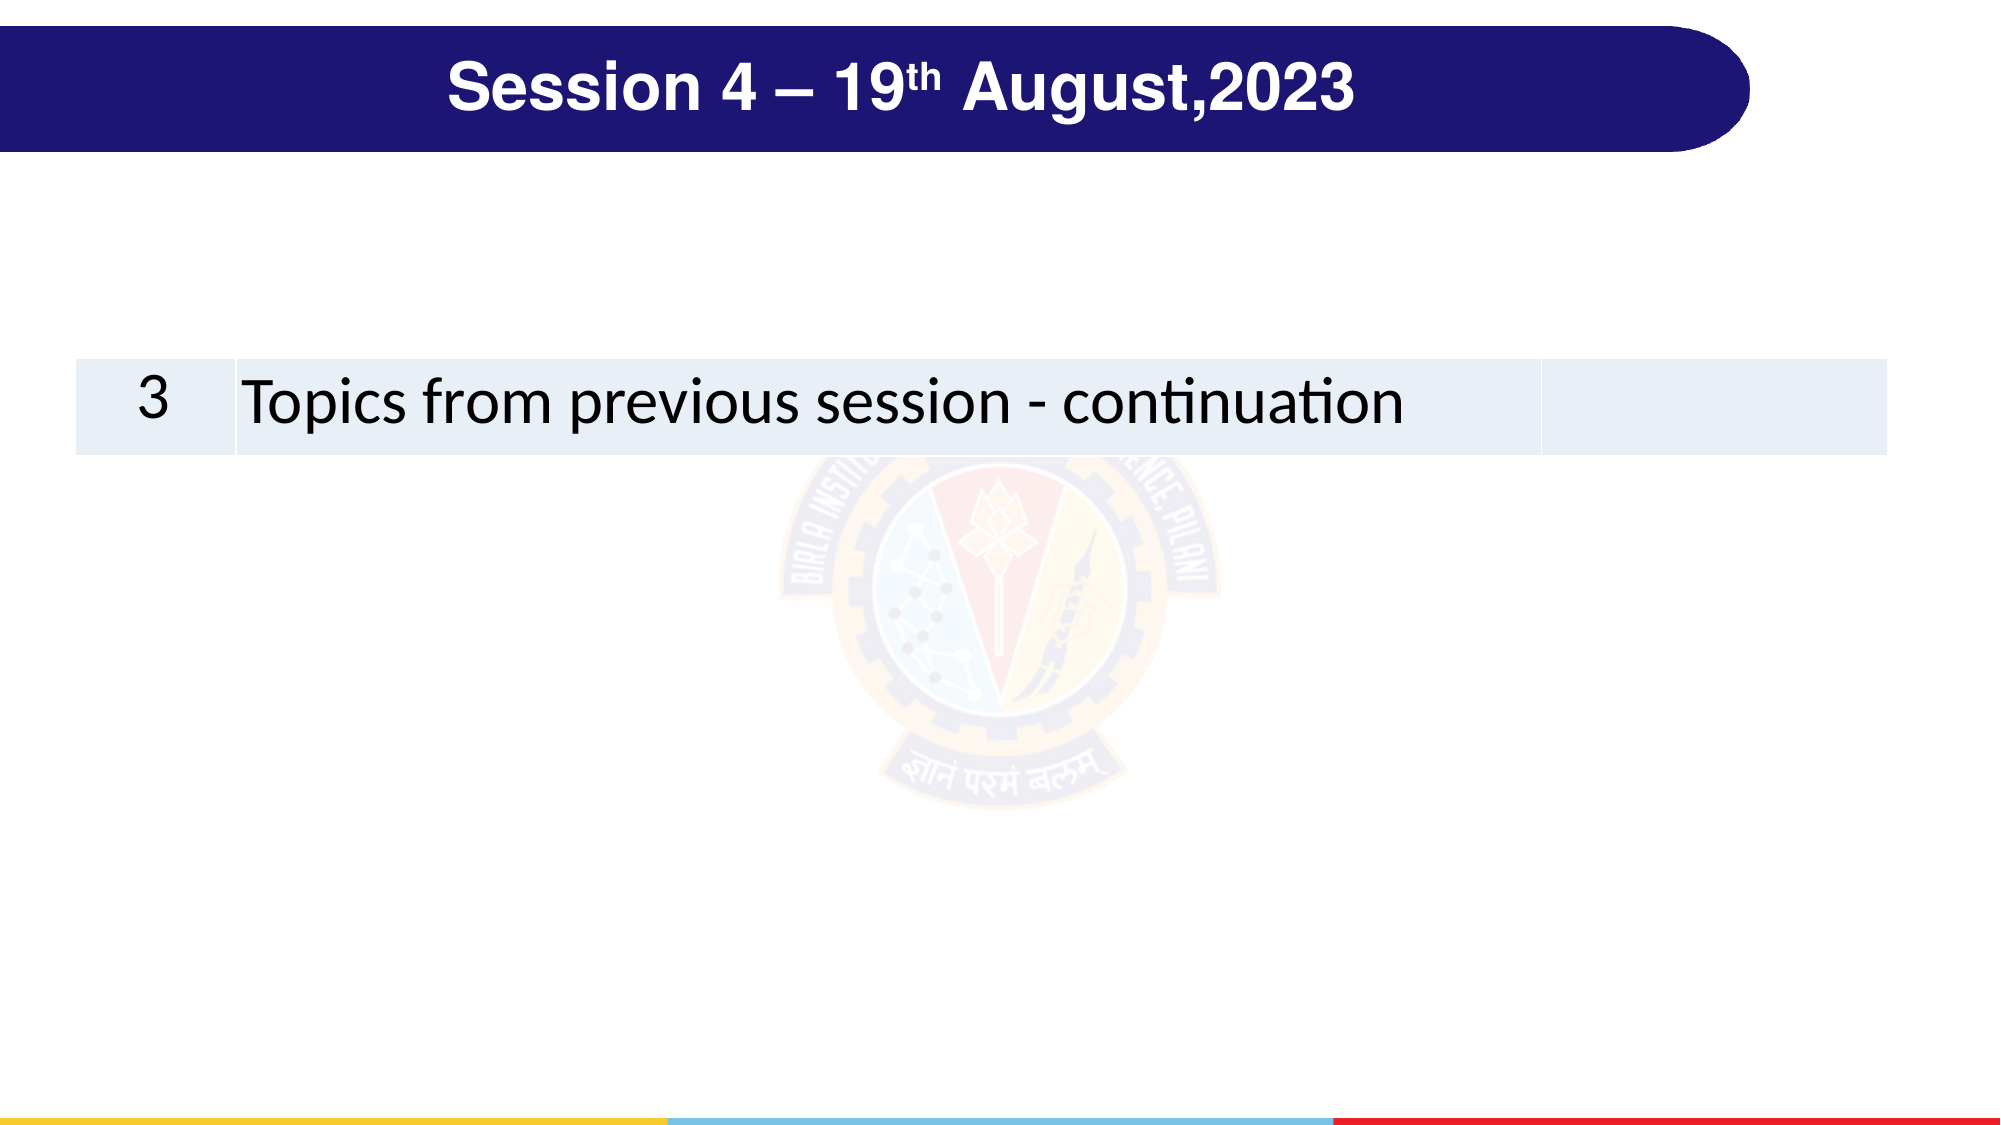

# Session 4 – 19th August,2023
| 3 | Topics from previous session - continuation |  |
| --- | --- | --- |